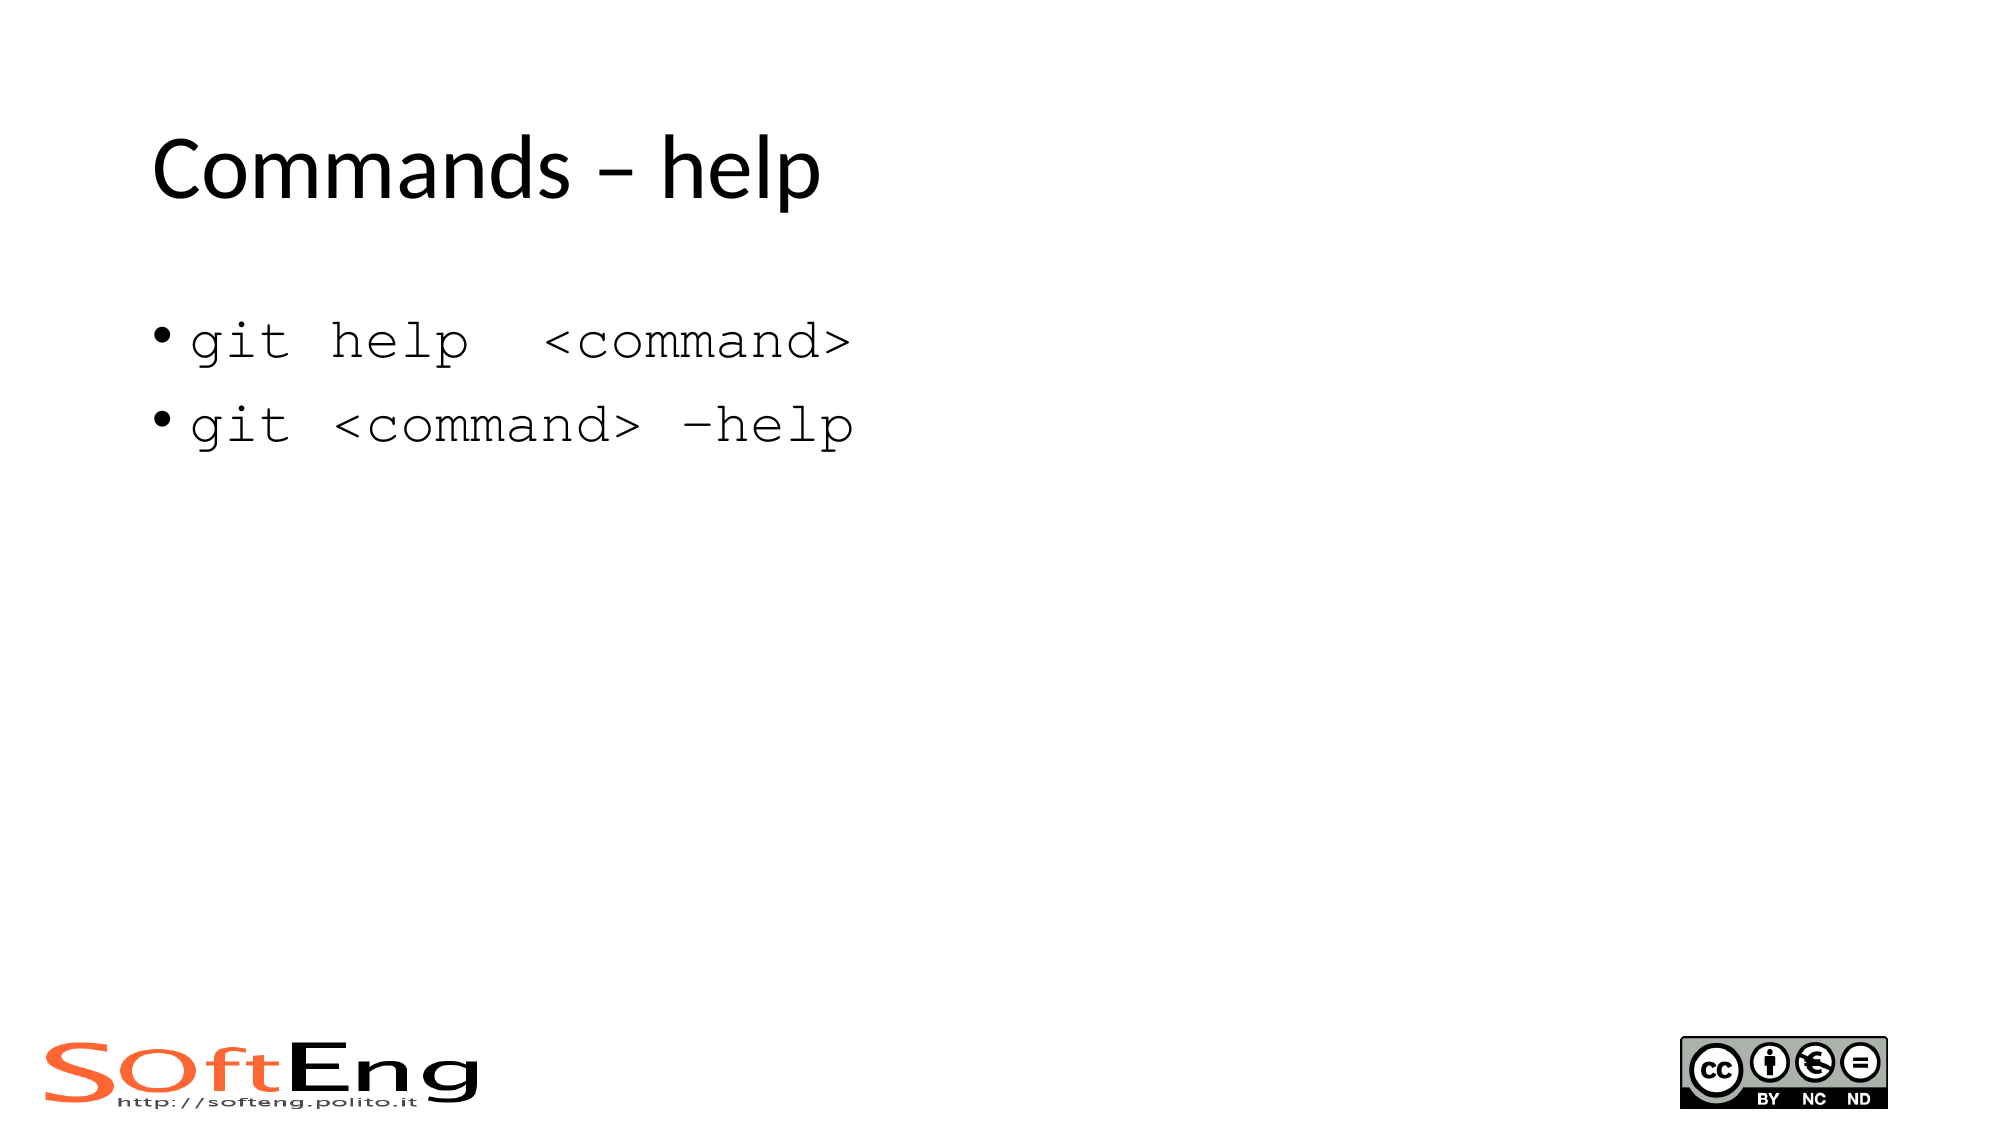

# Commands – help
git help  <command>
git <command> -help